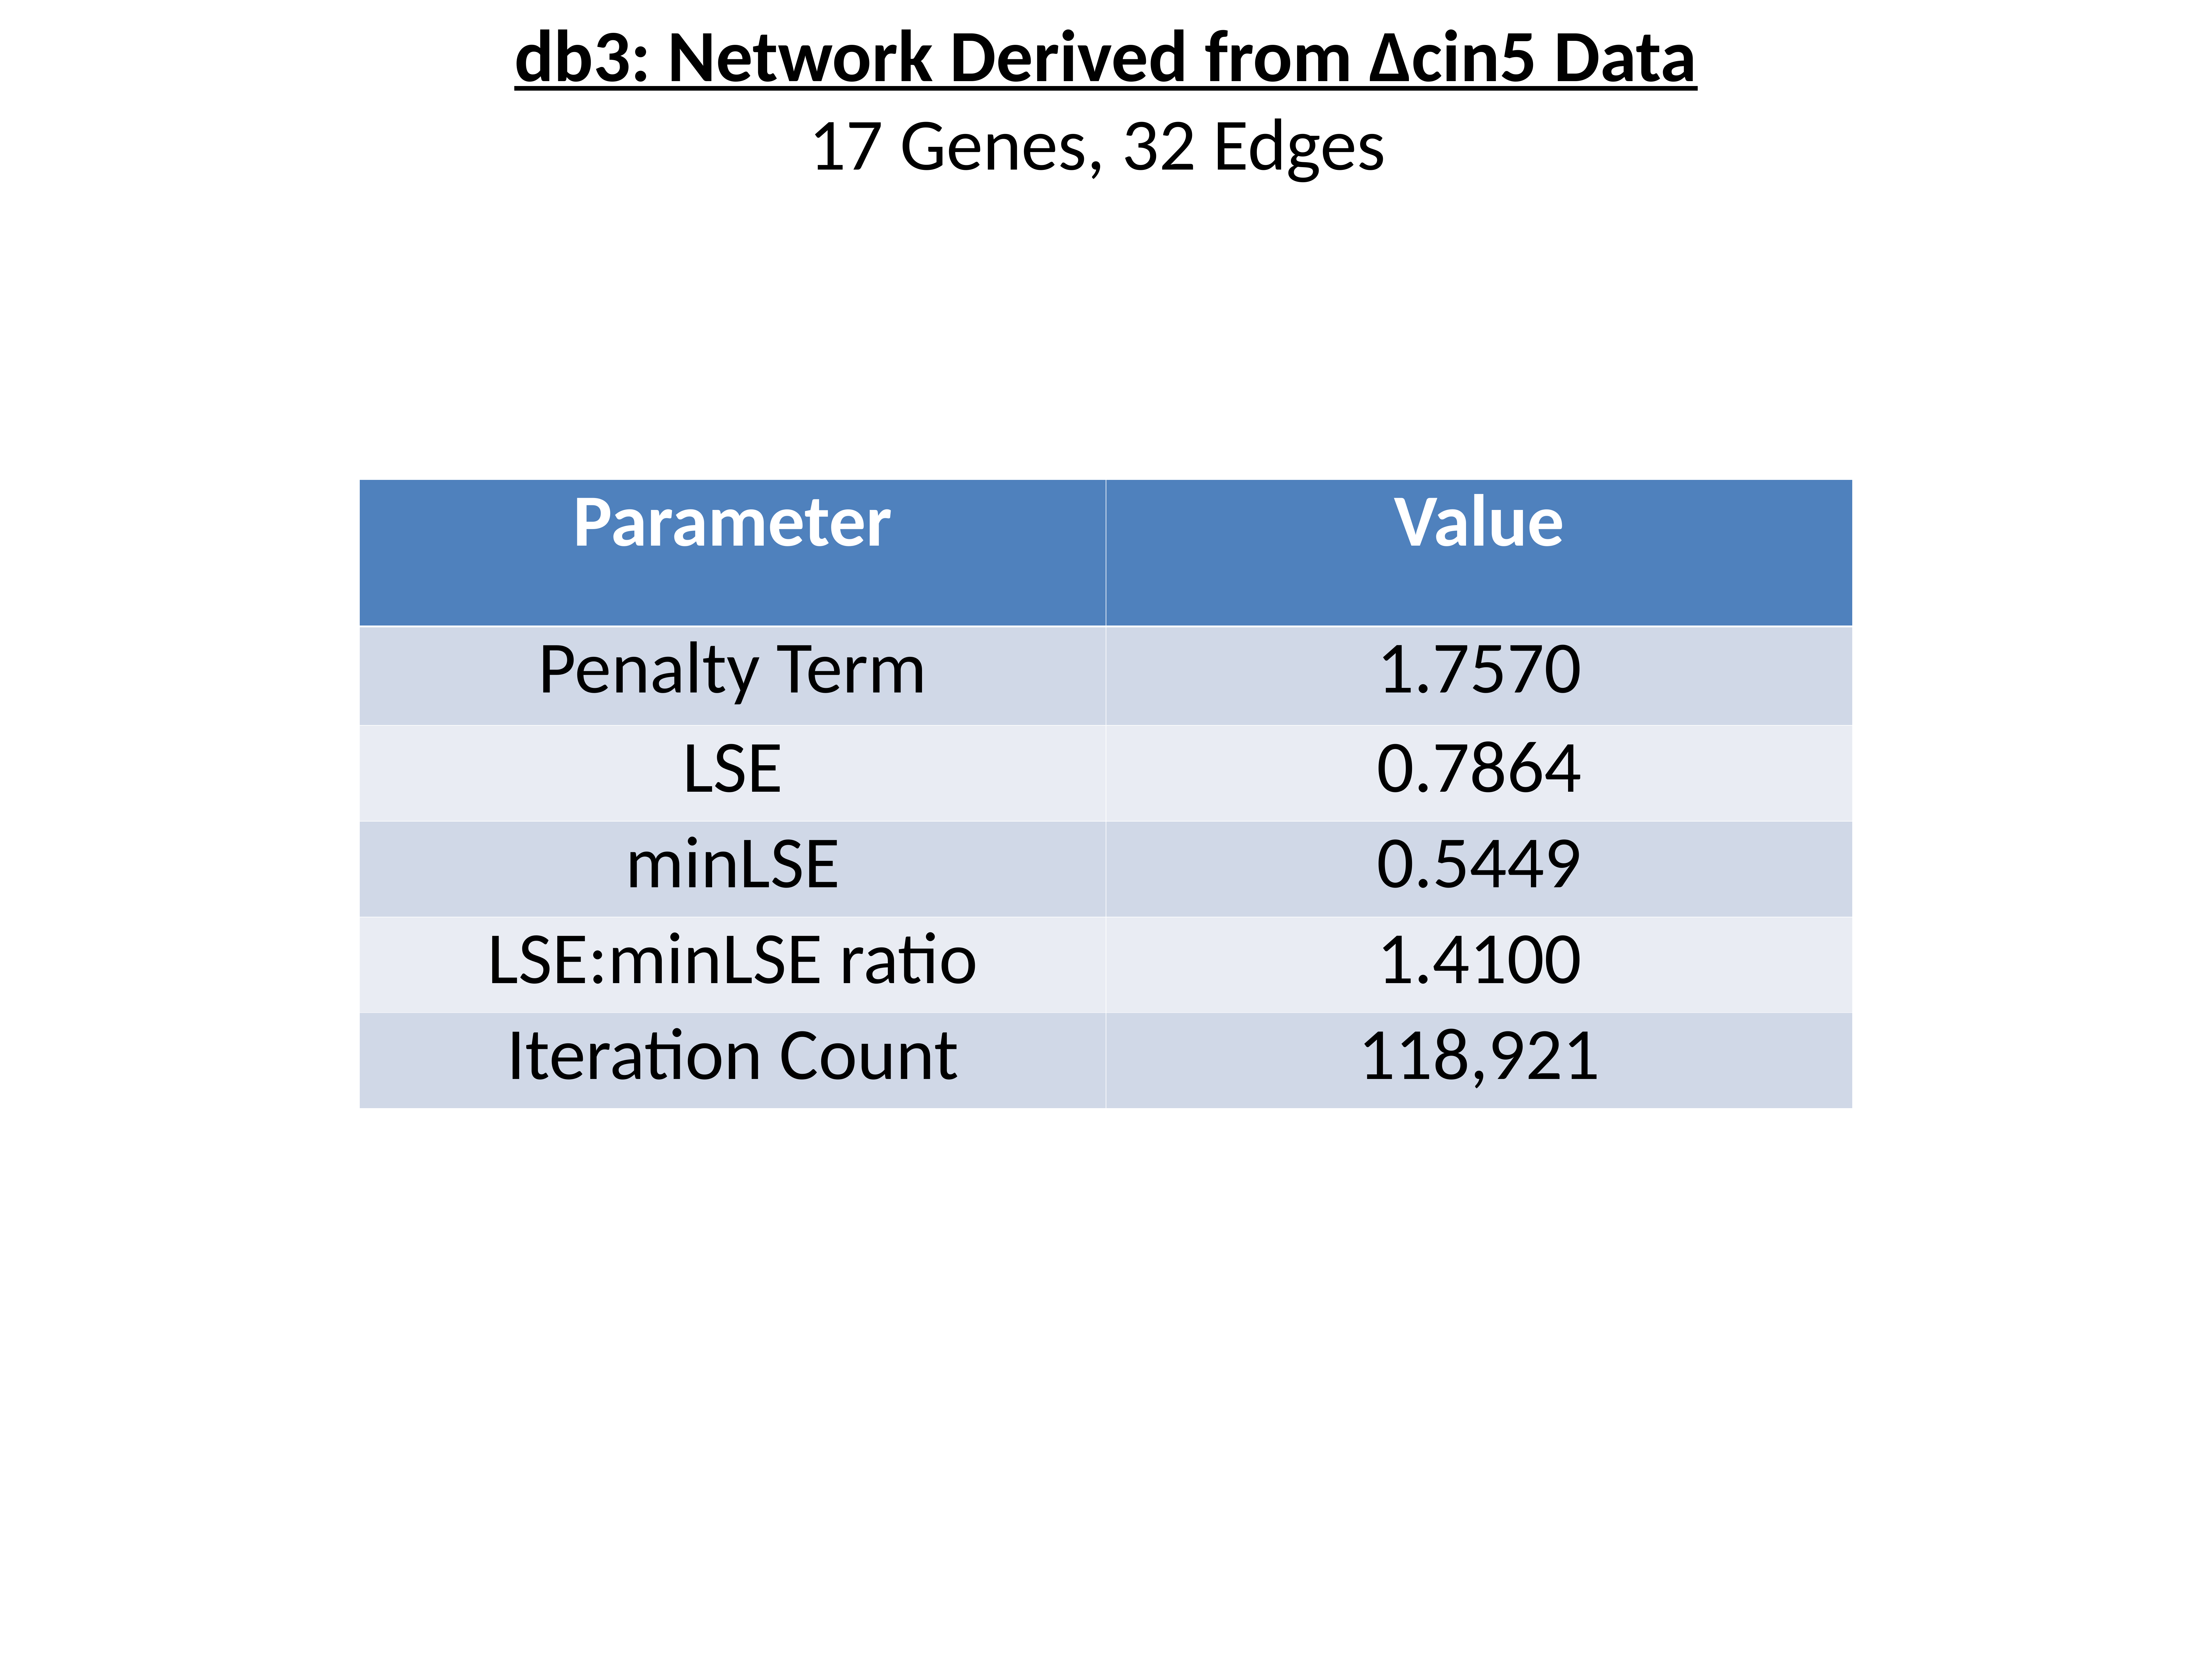

db3: Network Derived from ∆cin5 Data
17 Genes, 32 Edges
| Parameter | Value |
| --- | --- |
| Penalty Term | 1.7570 |
| LSE | 0.7864 |
| minLSE | 0.5449 |
| LSE:minLSE ratio | 1.4100 |
| Iteration Count | 118,921 |